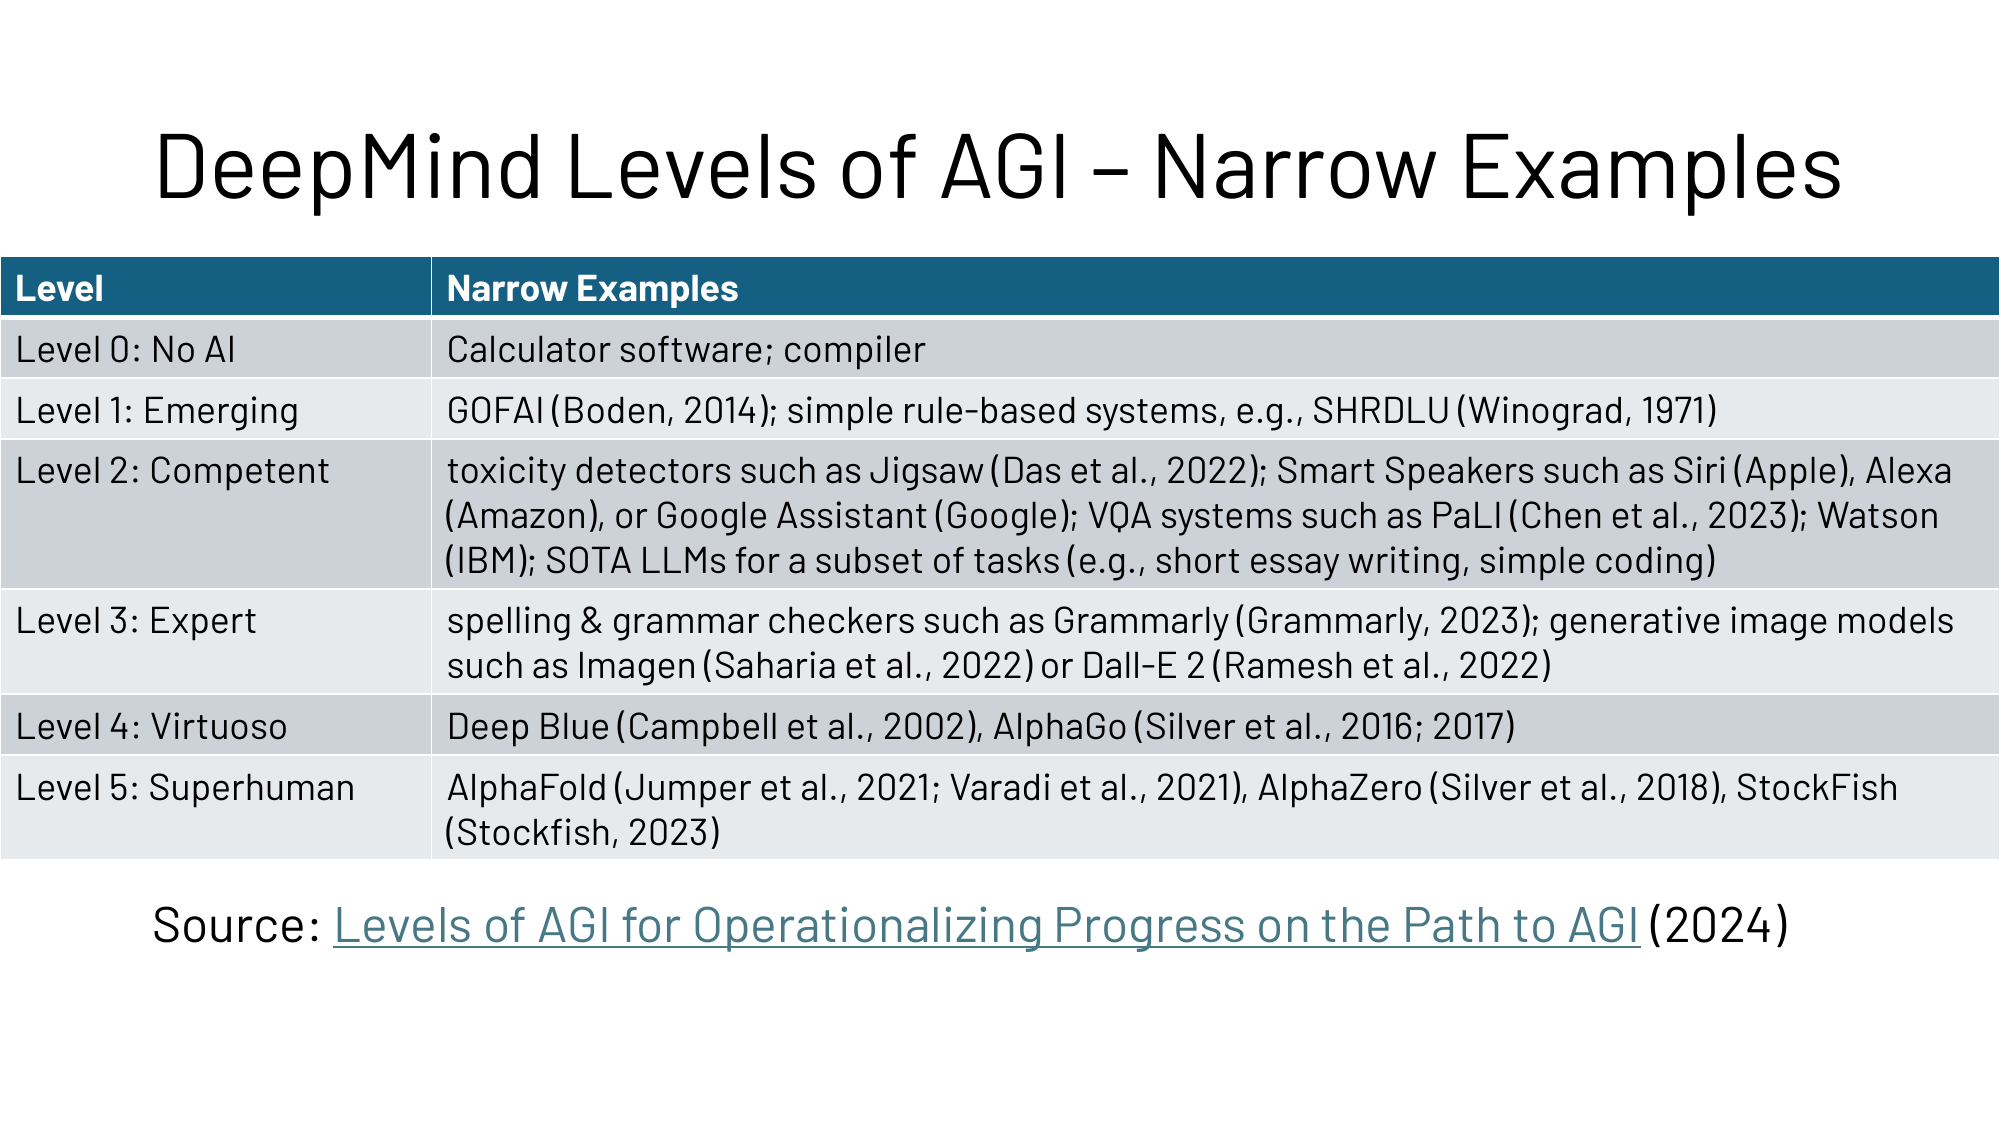

# DeepMind Levels of AGI – Narrow Examples
| Level | Narrow Examples |
| --- | --- |
| Level 0: No AI | Calculator software; compiler |
| Level 1: Emerging | GOFAI (Boden, 2014); simple rule-based systems, e.g., SHRDLU (Winograd, 1971) |
| Level 2: Competent | toxicity detectors such as Jigsaw (Das et al., 2022); Smart Speakers such as Siri (Apple), Alexa (Amazon), or Google Assistant (Google); VQA systems such as PaLI (Chen et al., 2023); Watson (IBM); SOTA LLMs for a subset of tasks (e.g., short essay writing, simple coding) |
| Level 3: Expert | spelling & grammar checkers such as Grammarly (Grammarly, 2023); generative image models such as Imagen (Saharia et al., 2022) or Dall-E 2 (Ramesh et al., 2022) |
| Level 4: Virtuoso | Deep Blue (Campbell et al., 2002), AlphaGo (Silver et al., 2016; 2017) |
| Level 5: Superhuman | AlphaFold (Jumper et al., 2021; Varadi et al., 2021), AlphaZero (Silver et al., 2018), StockFish (Stockfish, 2023) |

Source: Levels of AGI for Operationalizing Progress on the Path to AGI (2024)